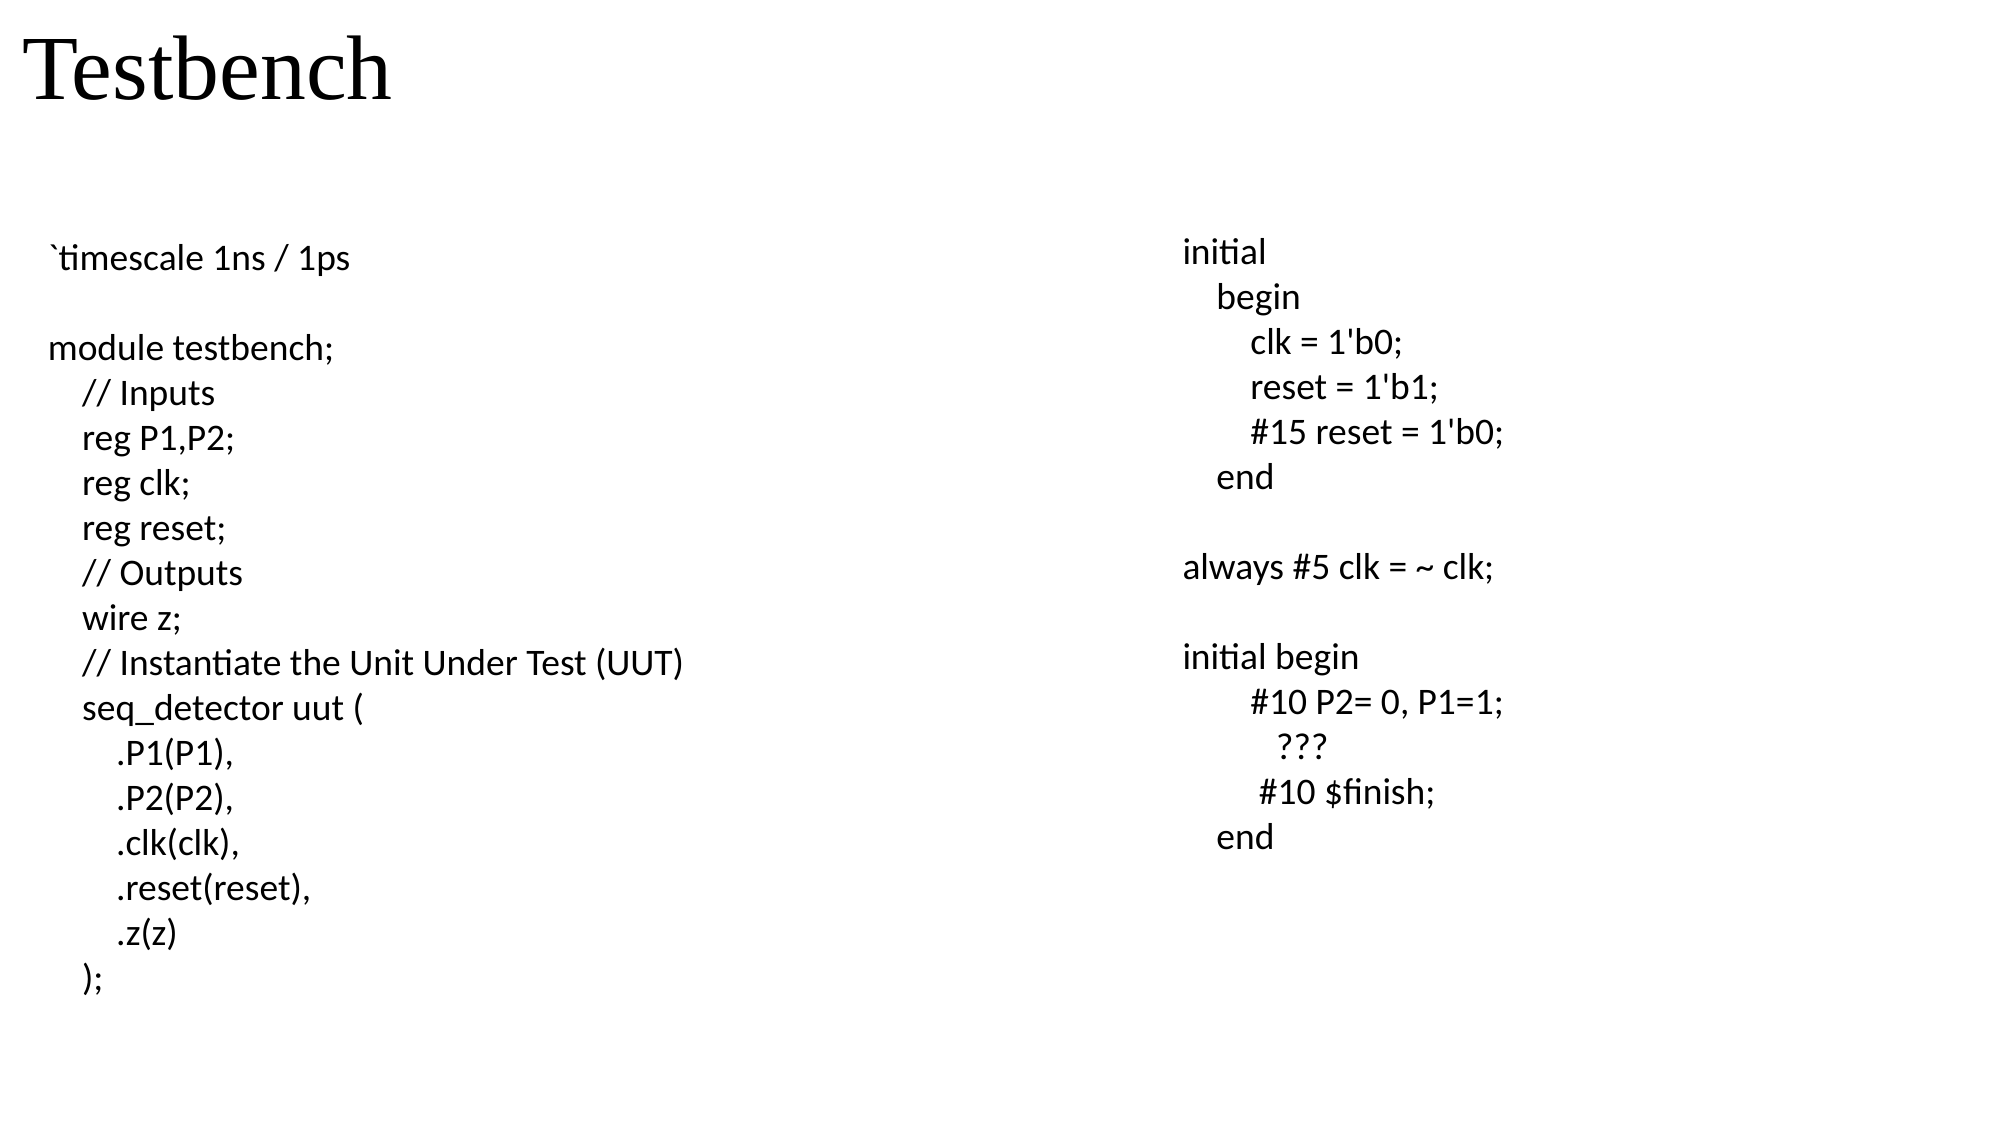

# Testbench
initial
    begin
        clk = 1'b0;
        reset = 1'b1;
        #15 reset = 1'b0;
    end

always #5 clk = ~ clk;

initial begin
        #10 P2= 0, P1=1;
           ???
         #10 $finish;
    end

`timescale 1ns / 1ps

module testbench;
    // Inputs
    reg P1,P2;
    reg clk;
    reg reset;
    // Outputs
    wire z;
    // Instantiate the Unit Under Test (UUT)
    seq_detector uut (
        .P1(P1),
        .P2(P2),
        .clk(clk),
        .reset(reset),
        .z(z)
    );